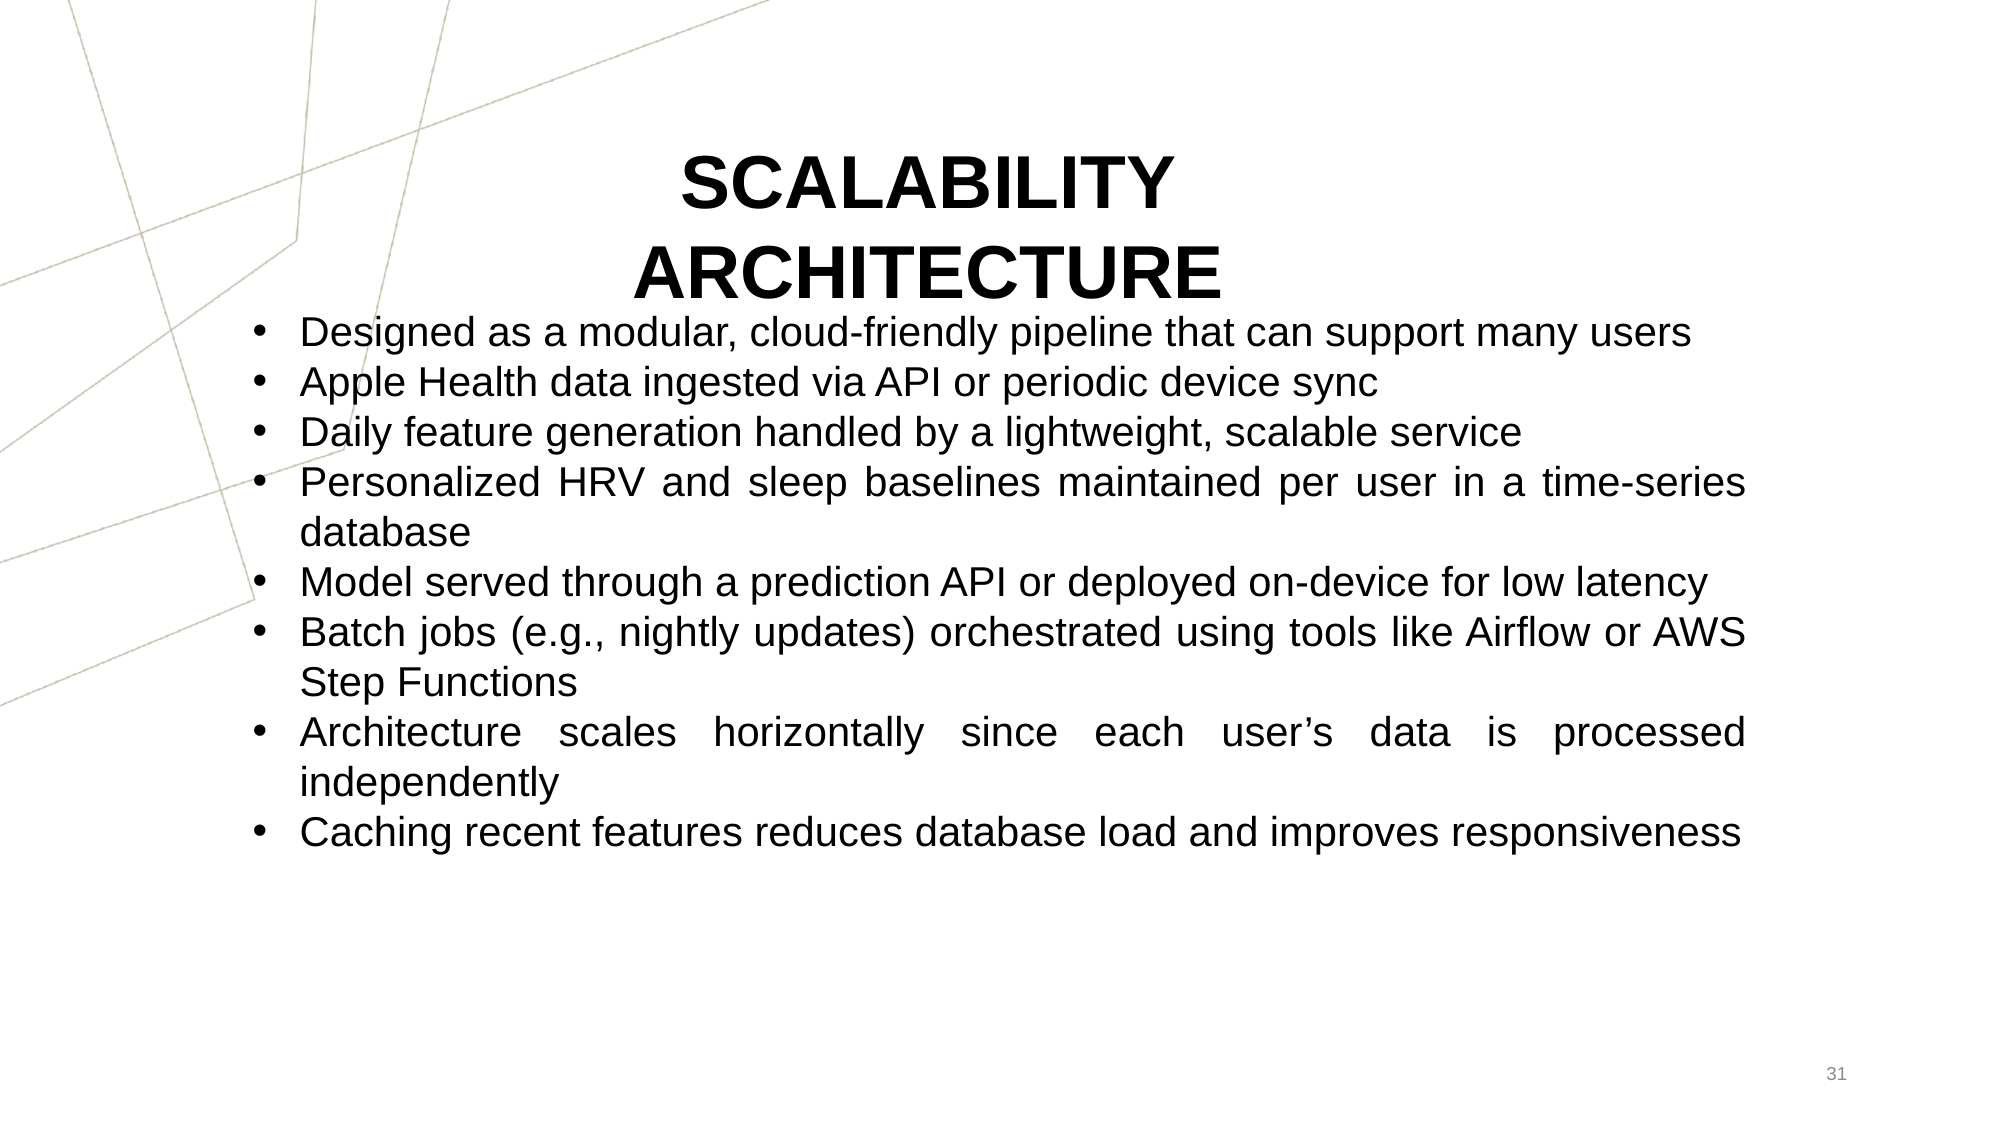

SCALABILITY ARCHITECTURE
Designed as a modular, cloud-friendly pipeline that can support many users
Apple Health data ingested via API or periodic device sync
Daily feature generation handled by a lightweight, scalable service
Personalized HRV and sleep baselines maintained per user in a time-series database
Model served through a prediction API or deployed on-device for low latency
Batch jobs (e.g., nightly updates) orchestrated using tools like Airflow or AWS Step Functions
Architecture scales horizontally since each user’s data is processed independently
Caching recent features reduces database load and improves responsiveness
31